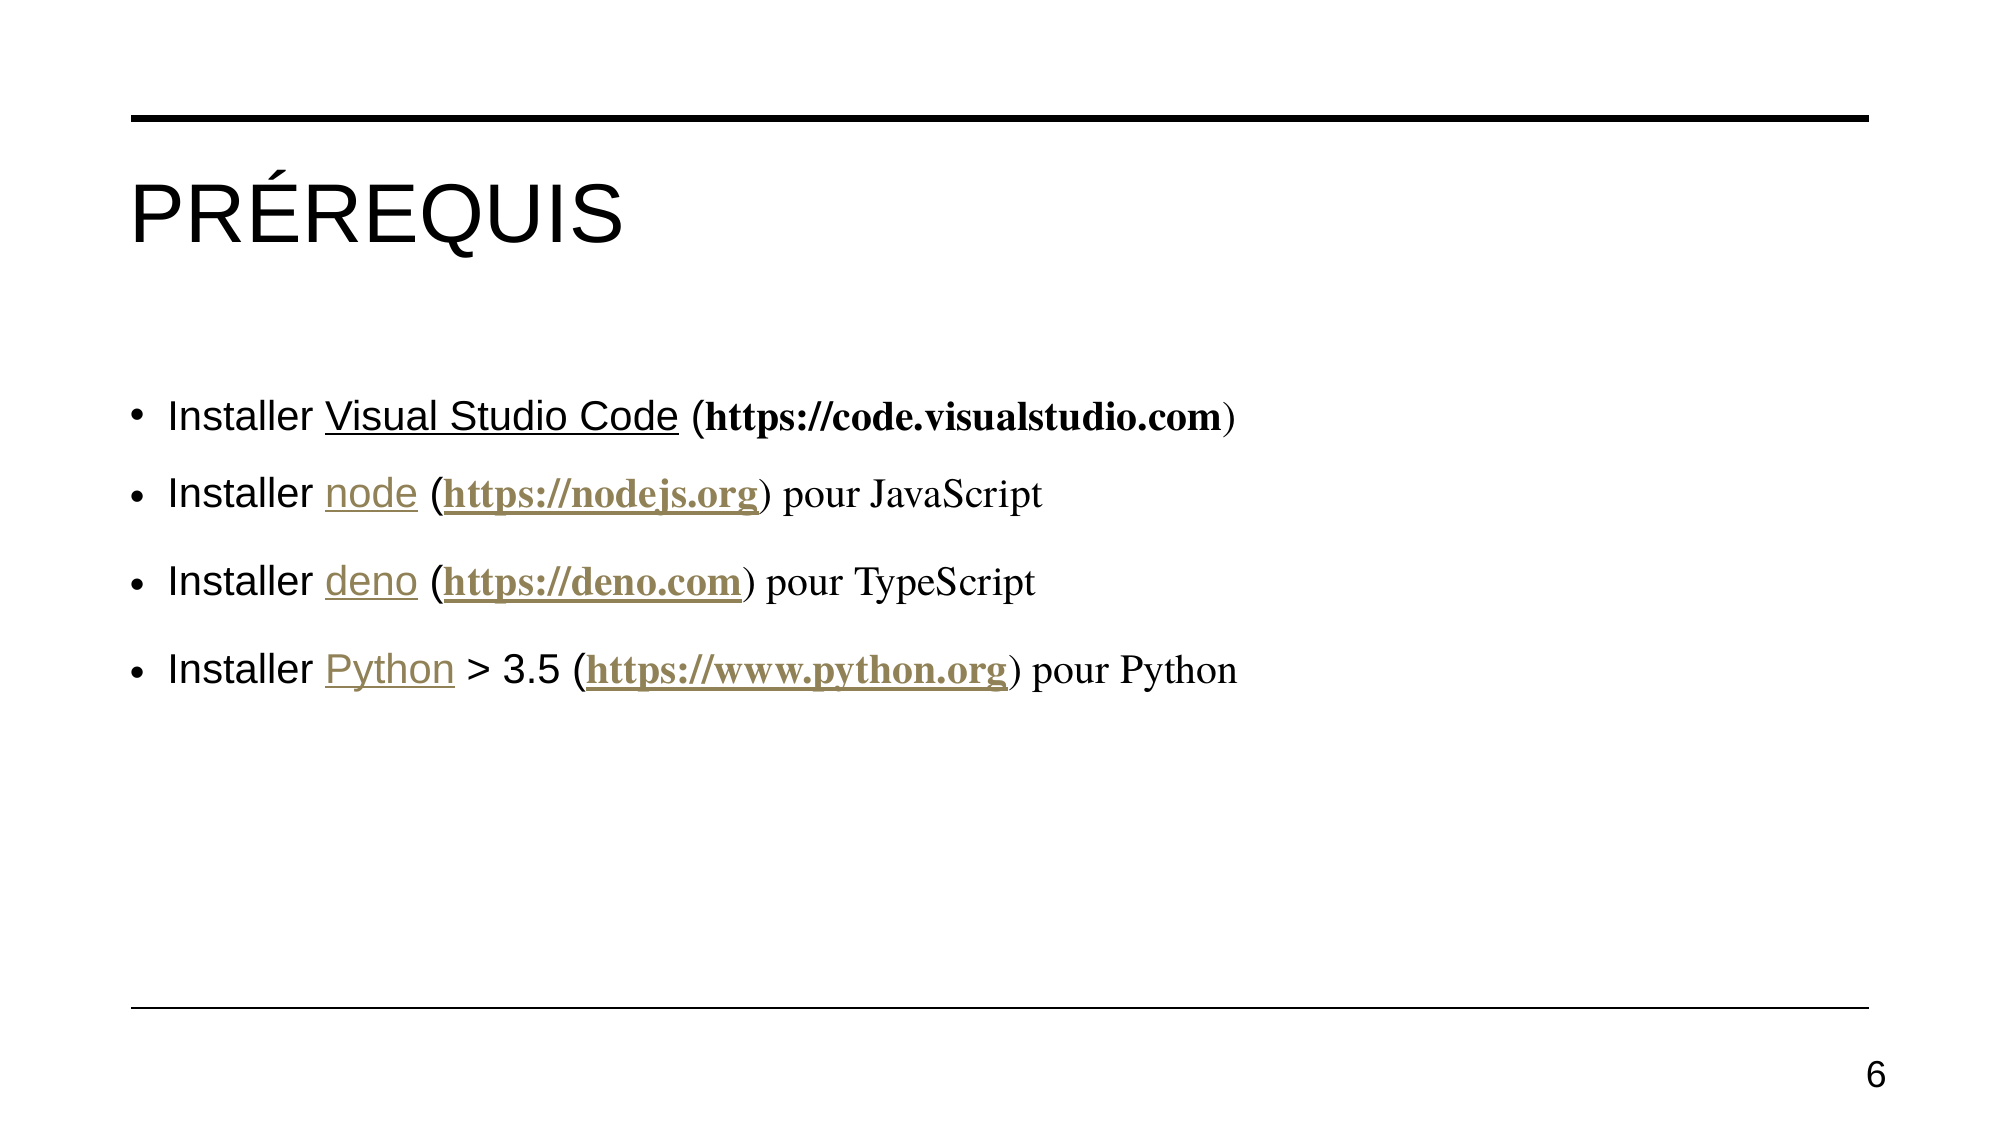

# Prérequis
Installer Visual Studio Code (https://code.visualstudio.com)
Installer node (https://nodejs.org) pour JavaScript
Installer deno (https://deno.com) pour TypeScript
Installer Python > 3.5 (https://www.python.org) pour Python
6